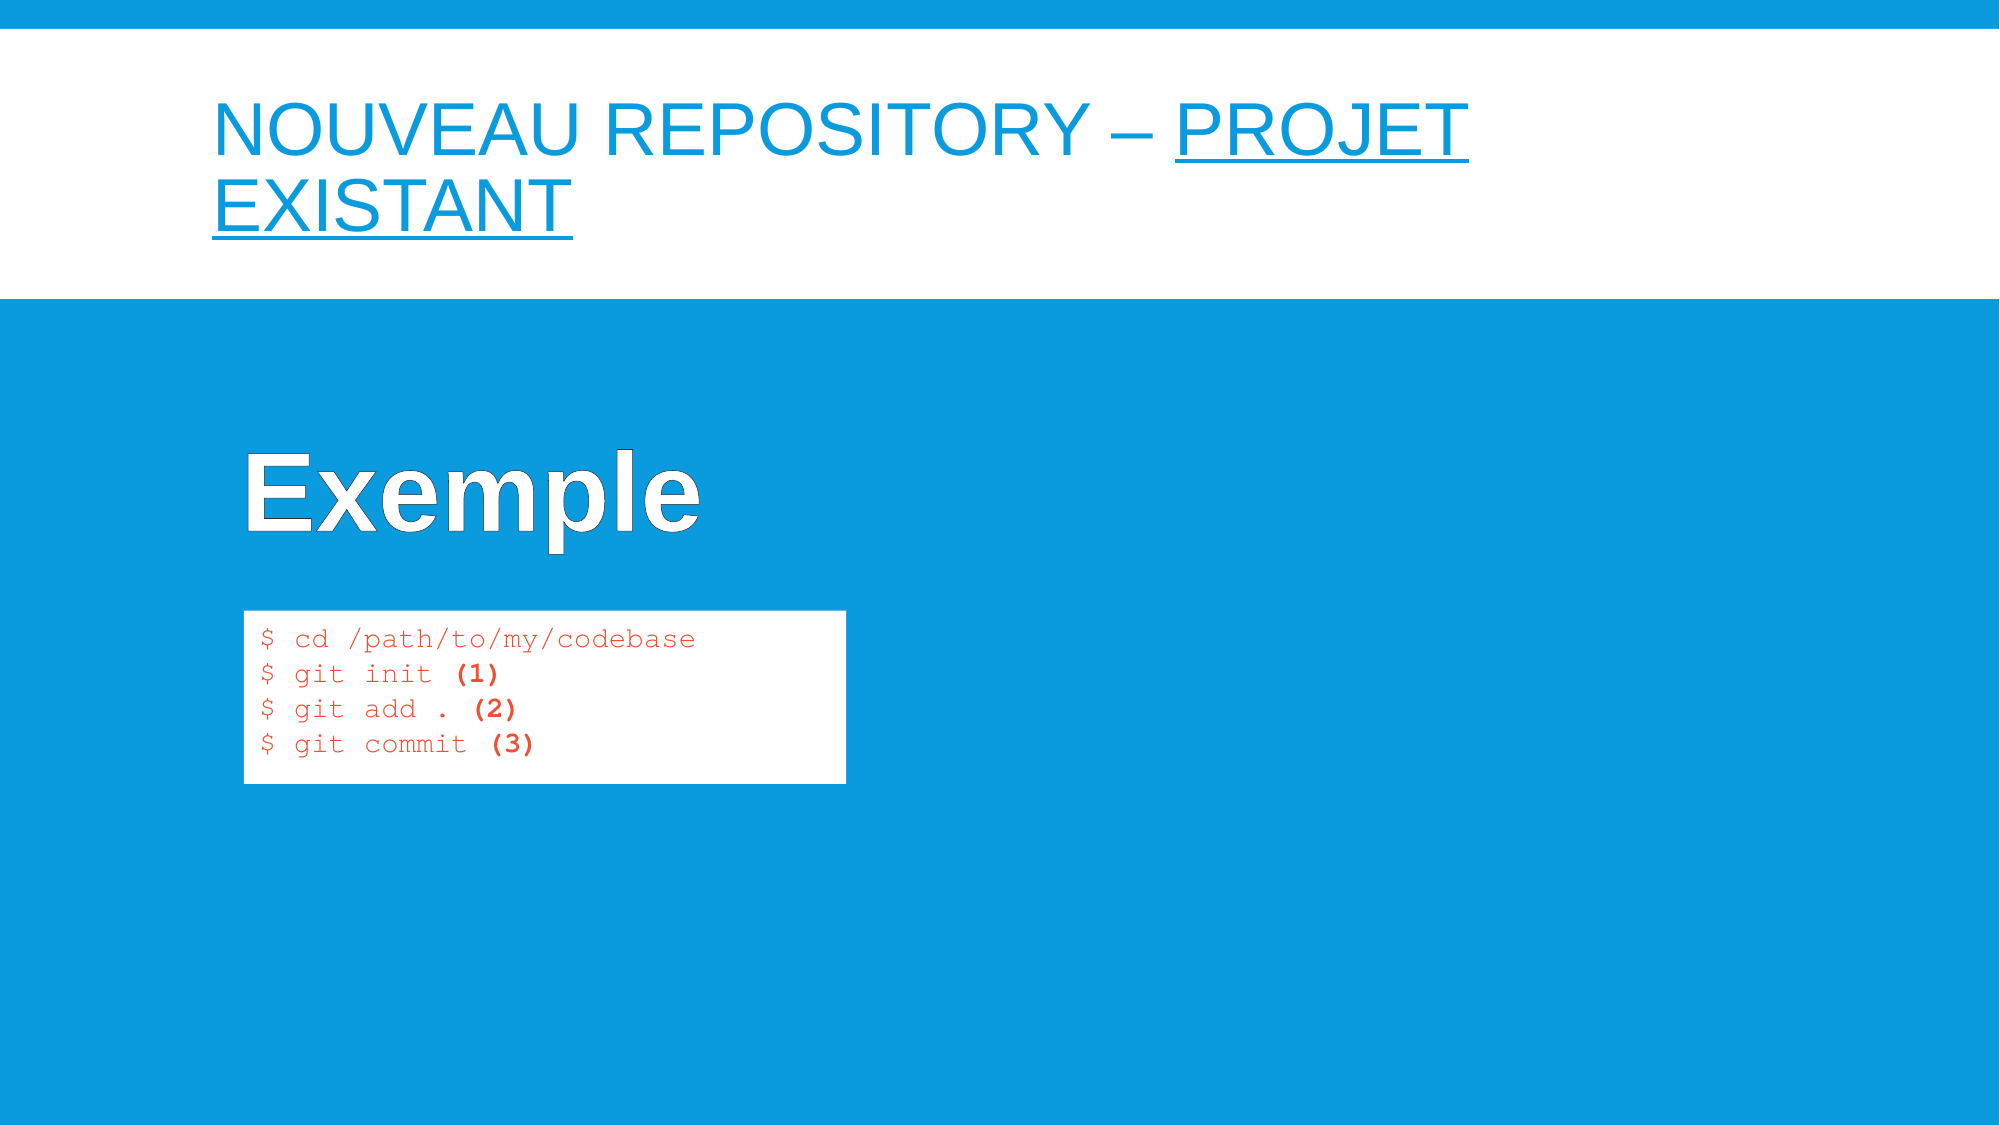

# NOUVEAU REPOSITORY – PROJET EXISTANT
Exemple
$ cd /path/to/my/codebase
$ git init (1)
$ git add . (2)
$ git commit (3)